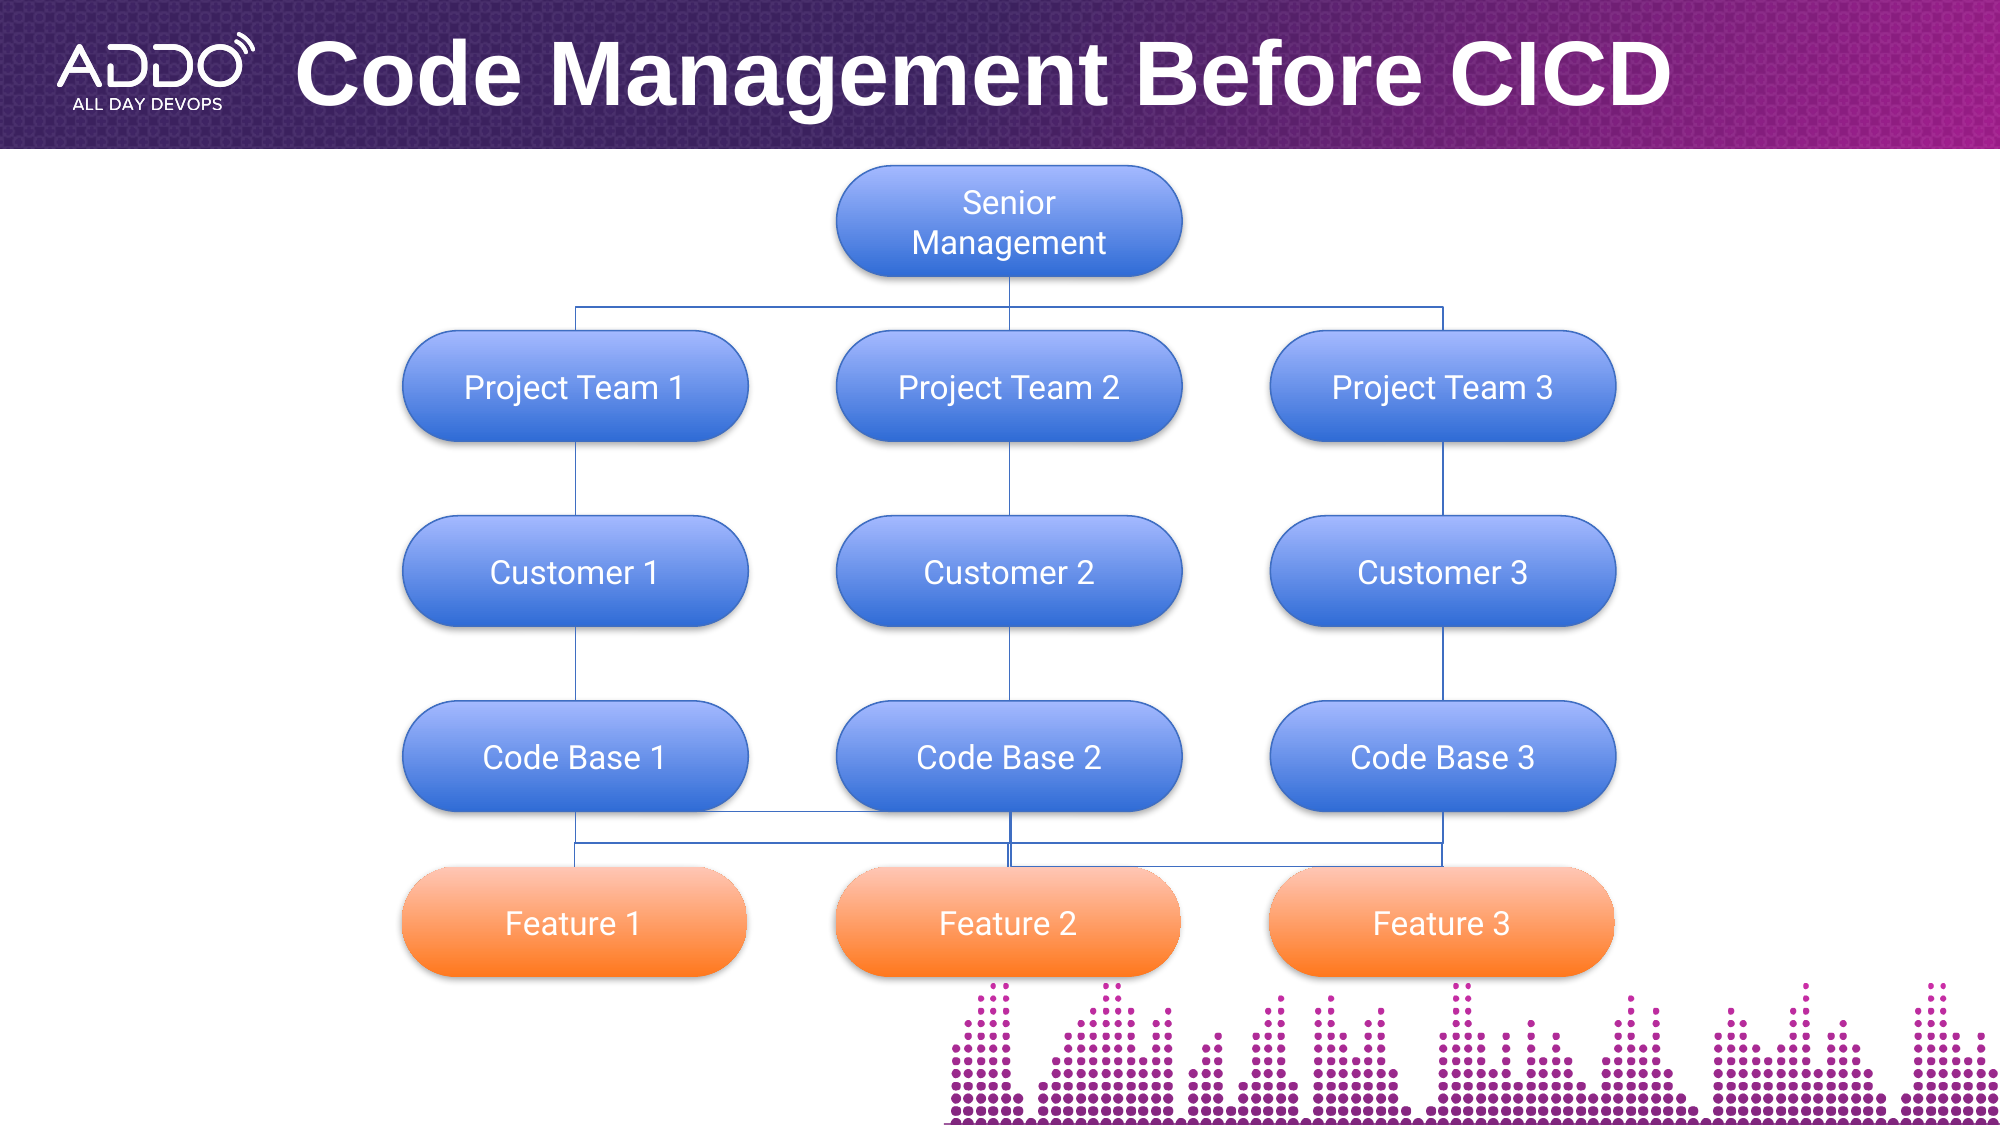

# Code Management Before CICD
Senior Management
Project Team 1
Project Team 2
Project Team 3
Customer 1
Customer 2
Customer 3
Code Base 1
Code Base 2
Code Base 3
Feature 1
Feature 2
Feature 3